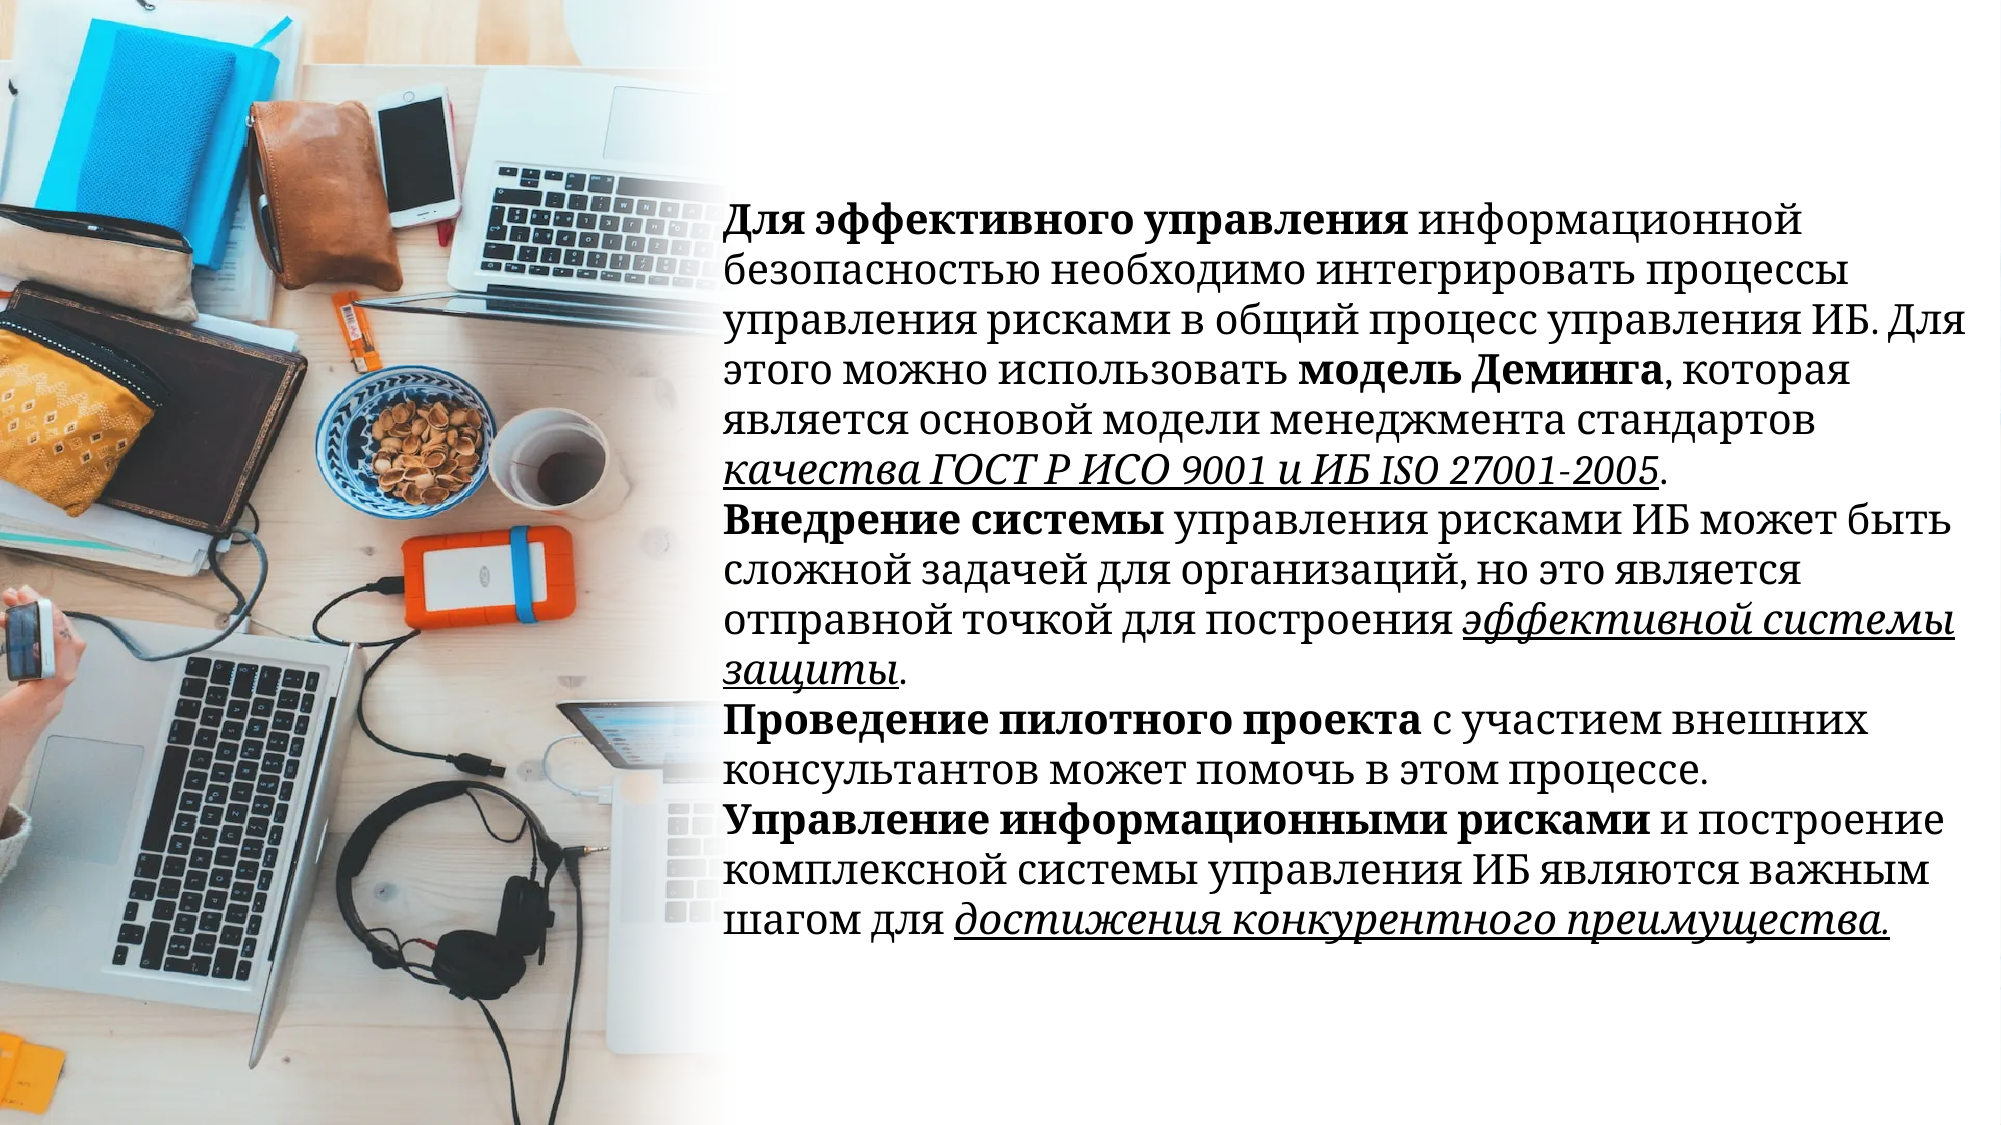

Для эффективного управления информационной безопасностью необходимо интегрировать процессы управления рисками в общий процесс управления ИБ. Для этого можно использовать модель Деминга, которая является основой модели менеджмента стандартов качества ГОСТ Р ИСО 9001 и ИБ ISO 27001-2005.
Внедрение системы управления рисками ИБ может быть сложной задачей для организаций, но это является отправной точкой для построения эффективной системы защиты.
Проведение пилотного проекта с участием внешних консультантов может помочь в этом процессе.
Управление информационными рисками и построение комплексной системы управления ИБ являются важным шагом для достижения конкурентного преимущества.